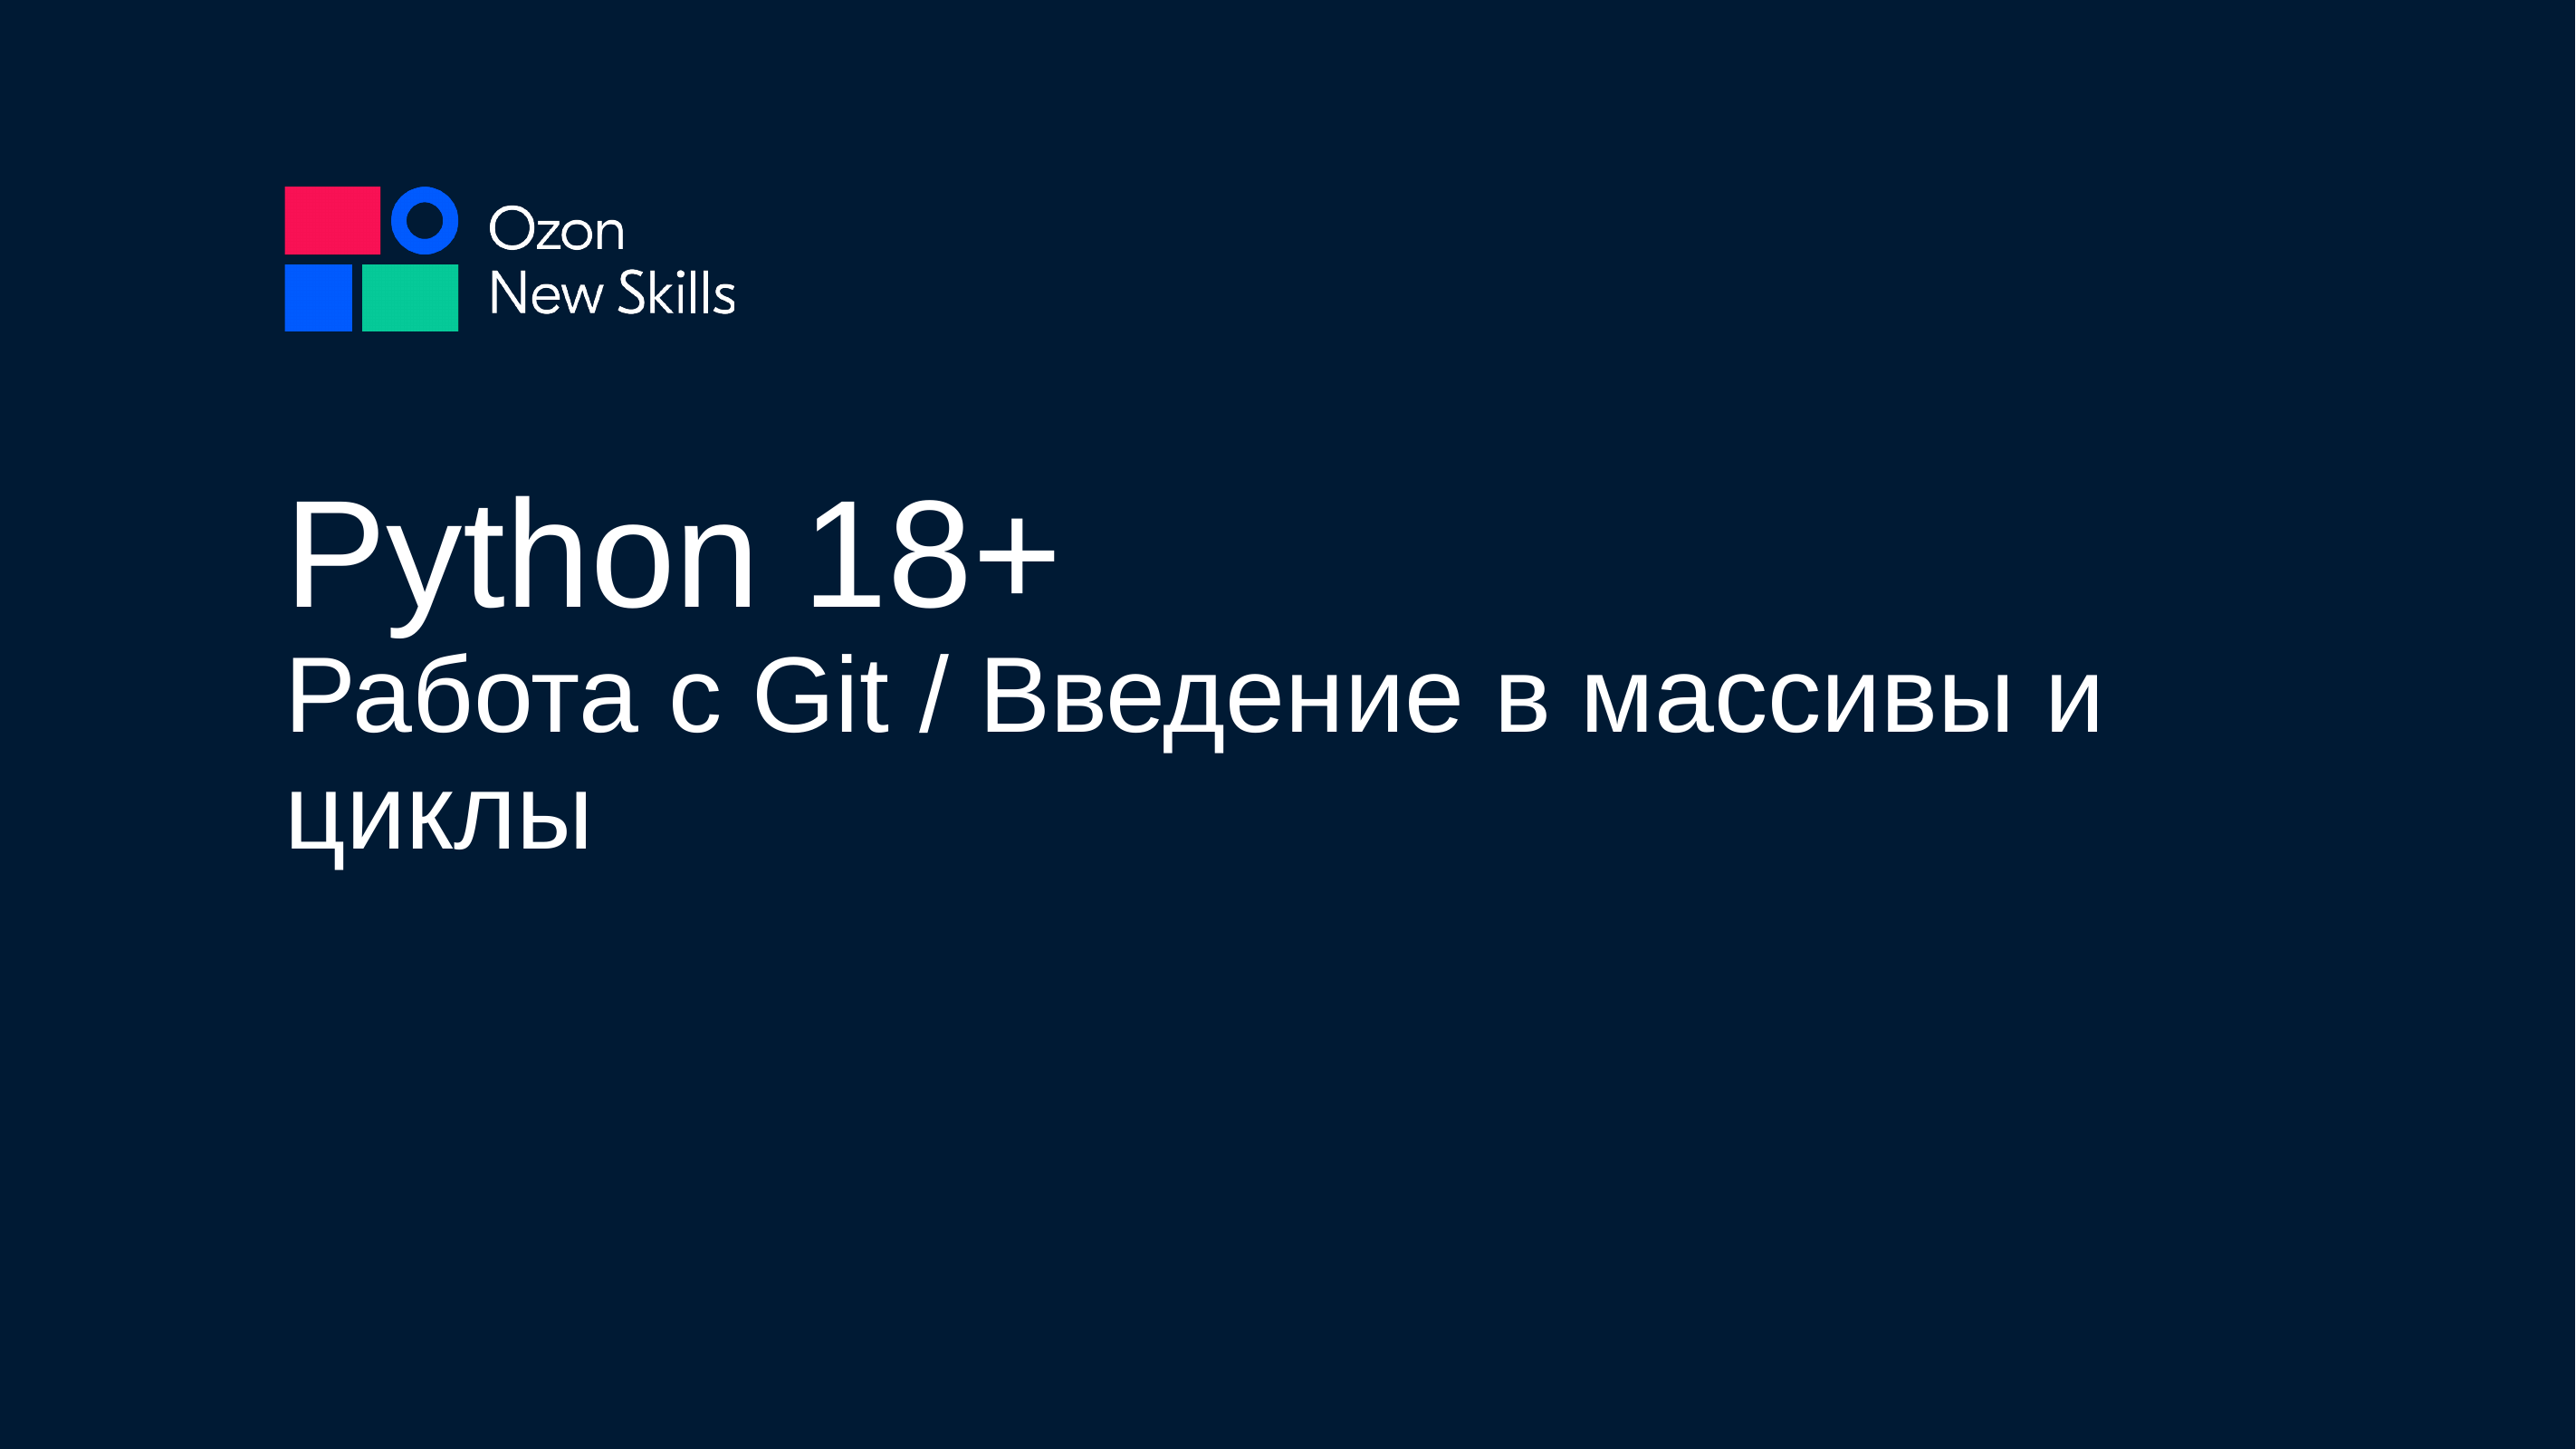

# Python 18+ Работа с Git / Введение в массивы и циклы